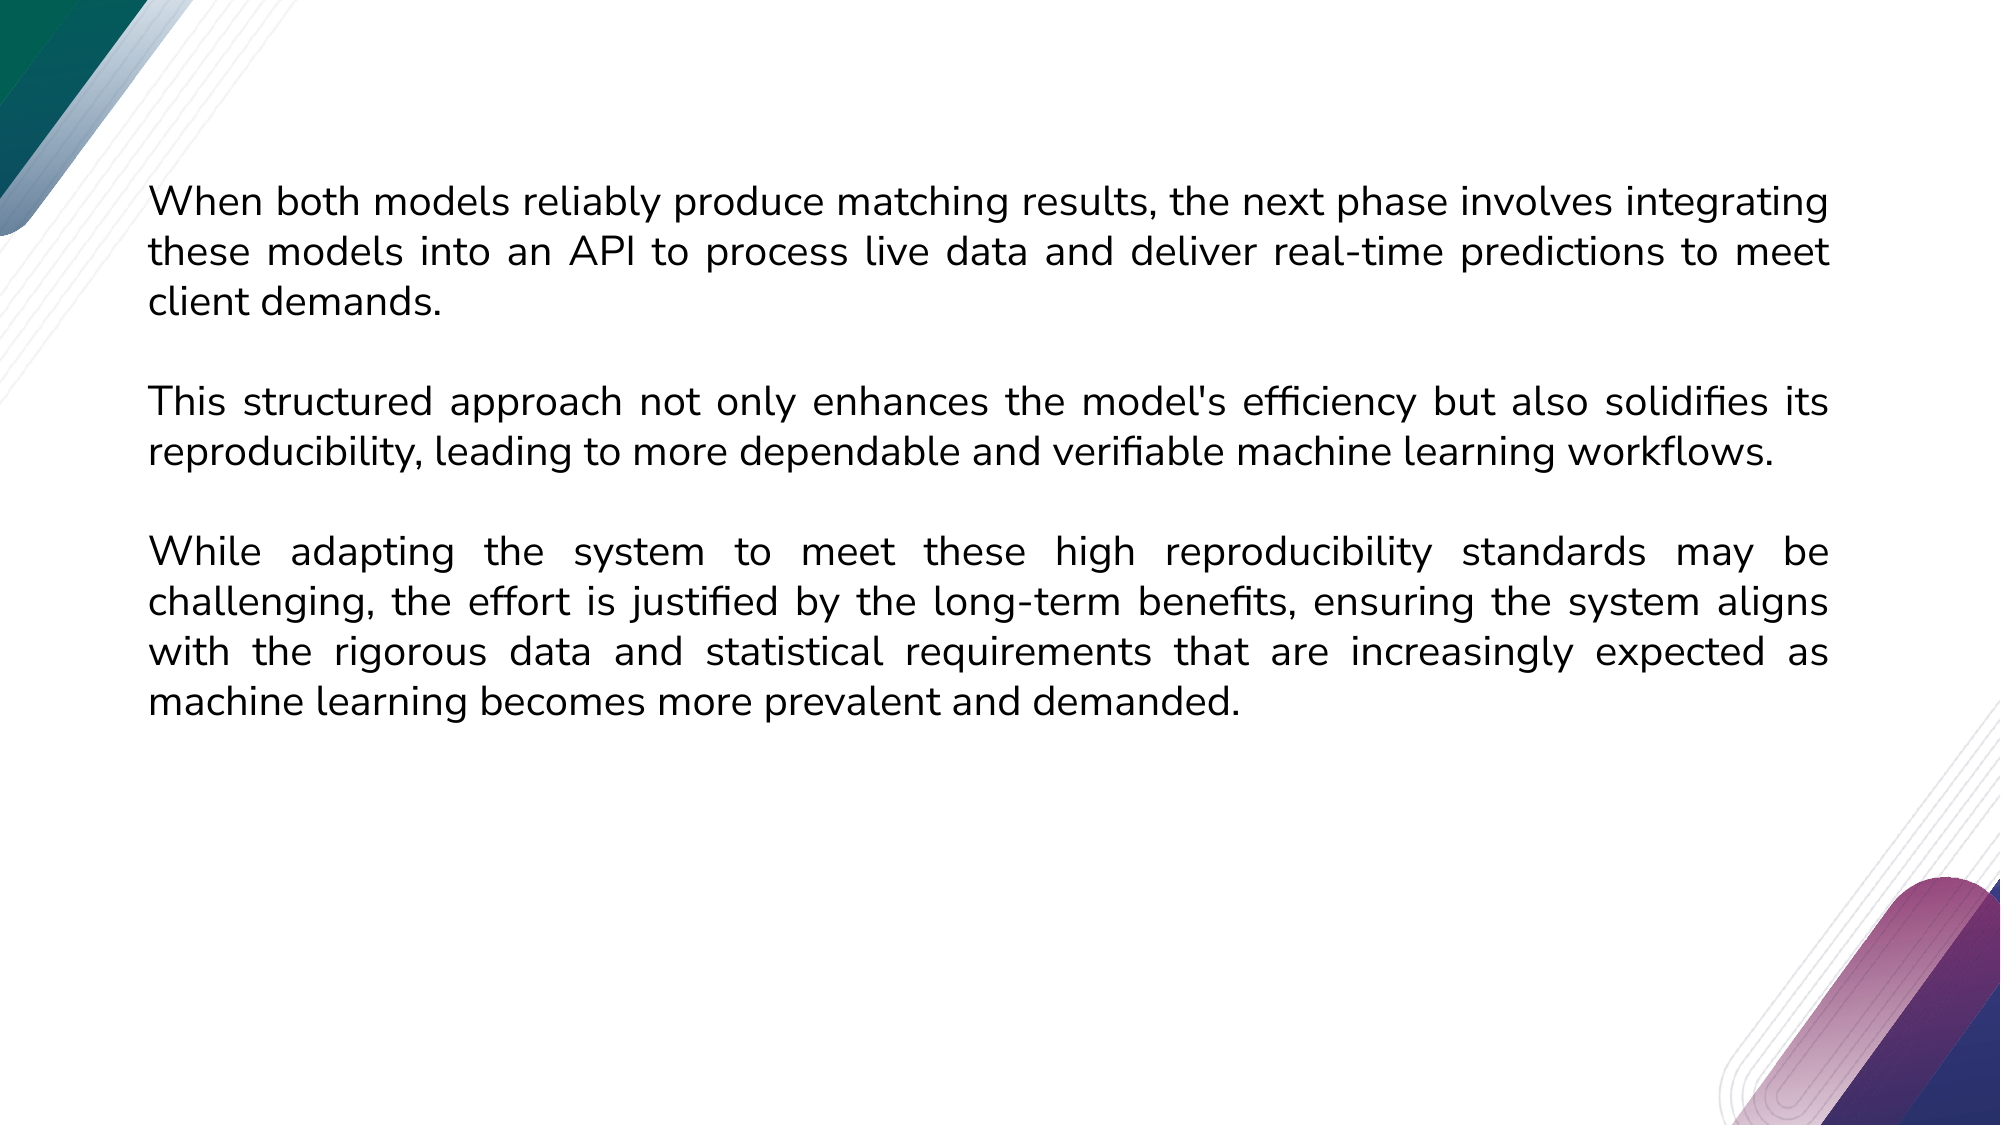

When both models reliably produce matching results, the next phase involves integrating these models into an API to process live data and deliver real-time predictions to meet client demands.

This structured approach not only enhances the model's efficiency but also solidifies its reproducibility, leading to more dependable and verifiable machine learning workflows.

While adapting the system to meet these high reproducibility standards may be challenging, the effort is justified by the long-term benefits, ensuring the system aligns with the rigorous data and statistical requirements that are increasingly expected as machine learning becomes more prevalent and demanded.